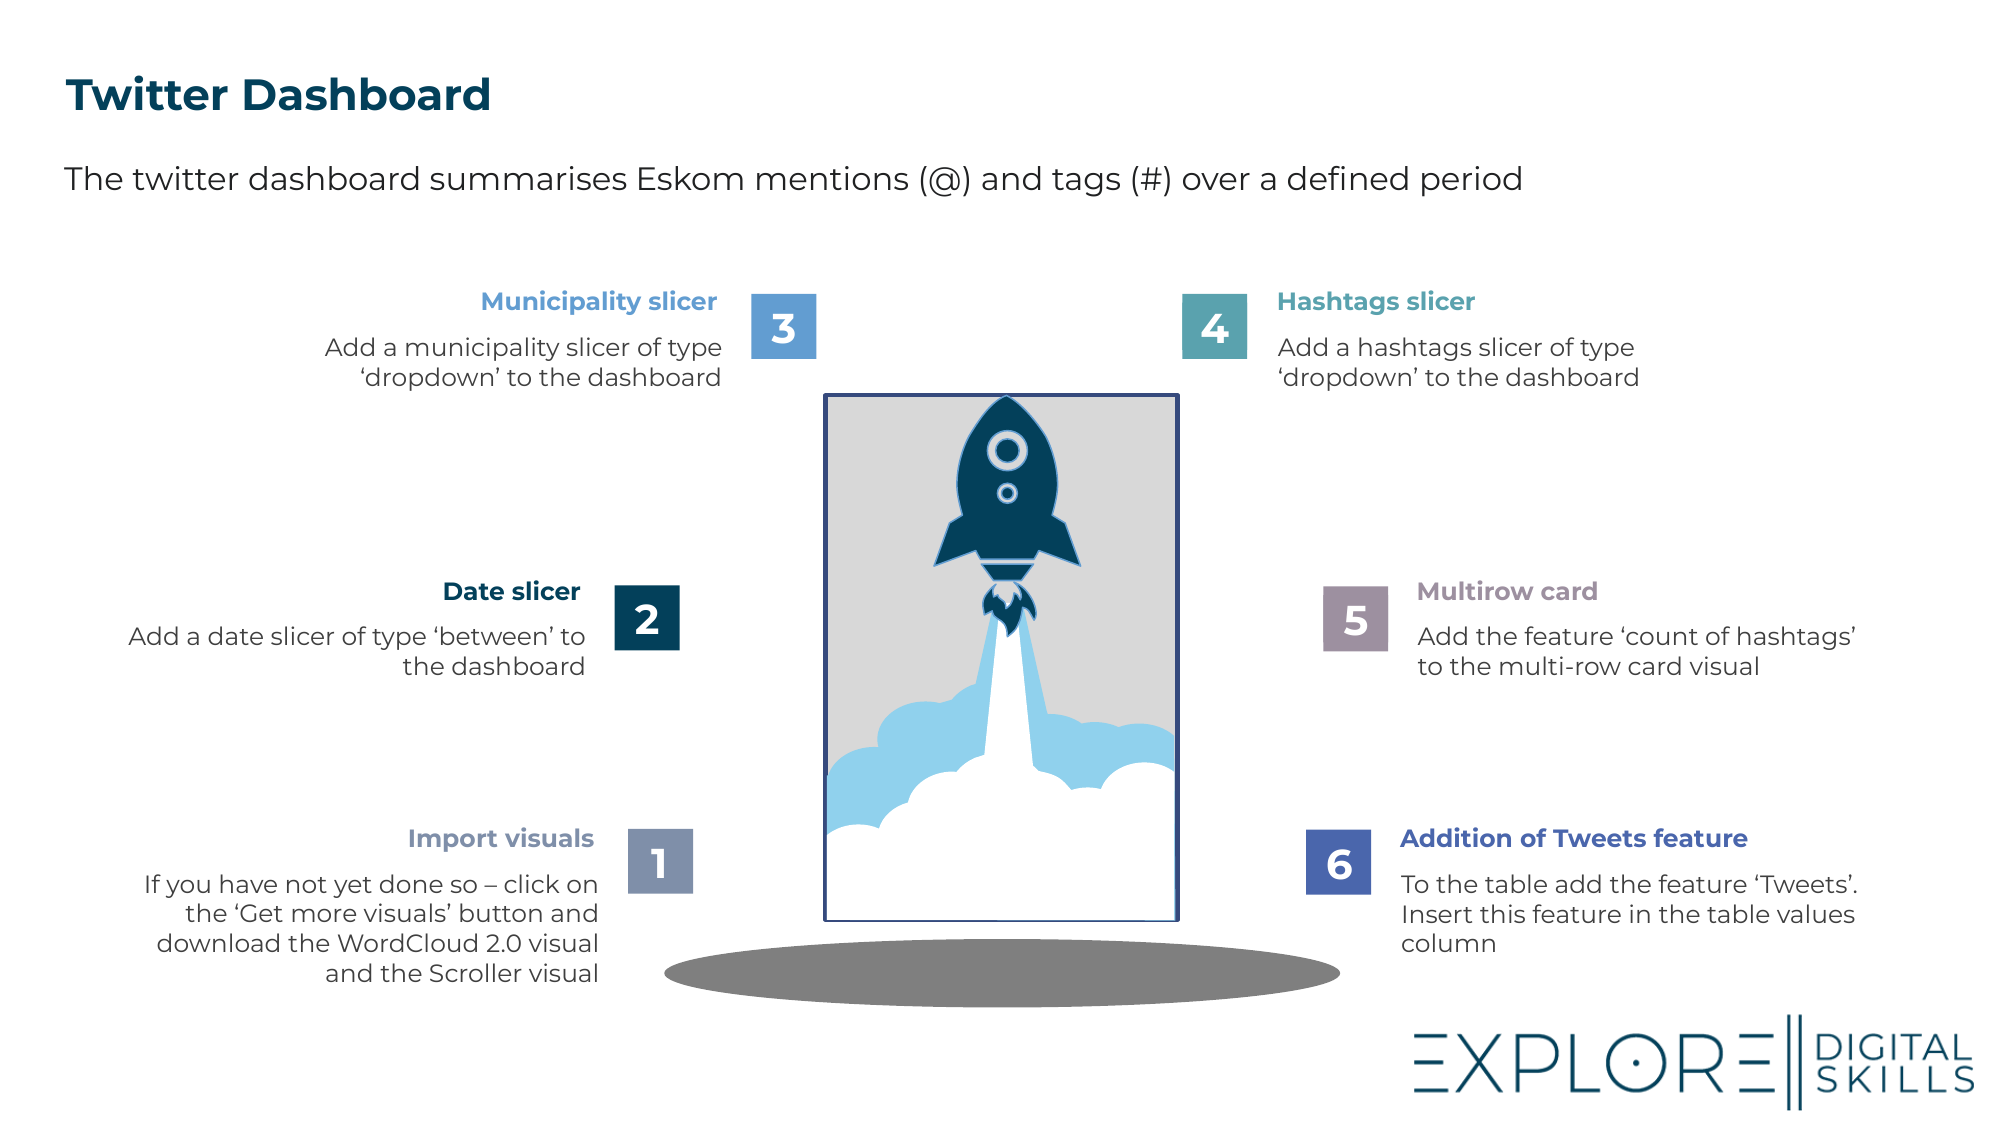

# Twitter Dashboard
The twitter dashboard summarises Eskom mentions (@) and tags (#) over a defined period
Municipality slicer
Add a municipality slicer of type ‘dropdown’ to the dashboard
Hashtags slicer
Add a hashtags slicer of type ‘dropdown’ to the dashboard

4
3

Date slicer
Add a date slicer of type ‘between’ to the dashboard
Multirow card
Add the feature ‘count of hashtags’ to the multi-row card visual

2
5
Import visuals
If you have not yet done so – click on the ‘Get more visuals’ button and download the WordCloud 2.0 visual and the Scroller visual
Addition of Tweets feature
To the table add the feature ‘Tweets’. Insert this feature in the table values column

1
6